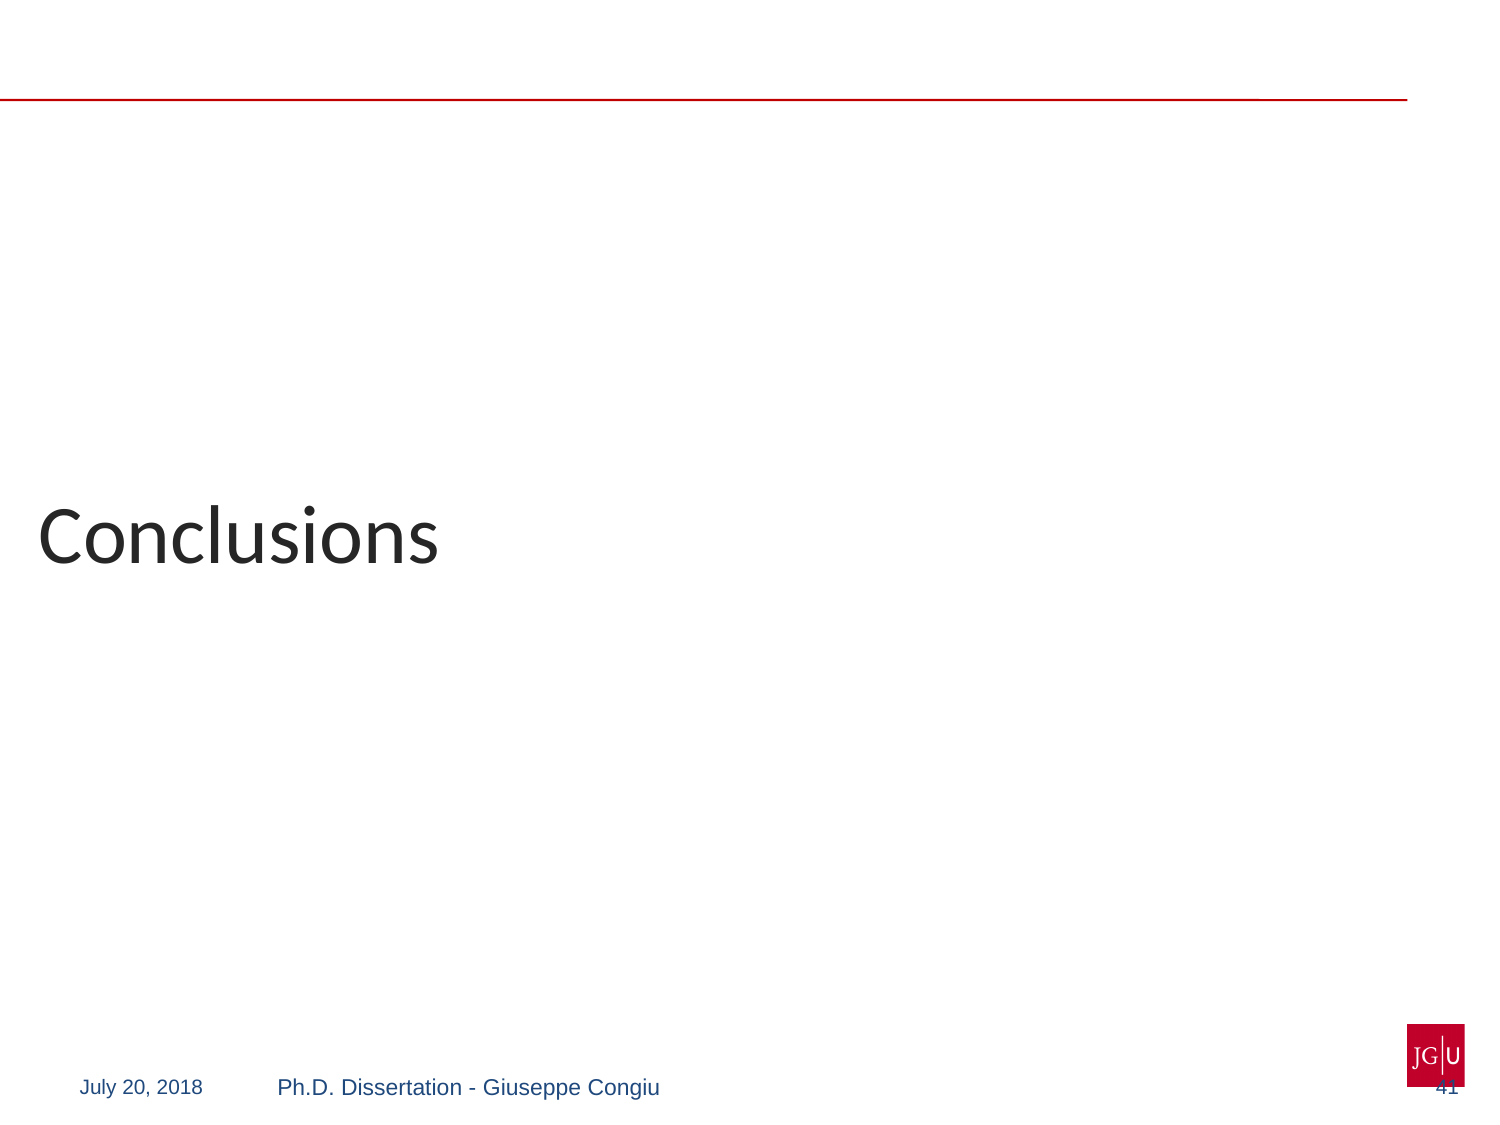

Conclusions
41
July 20, 2018
Ph.D. Dissertation - Giuseppe Congiu